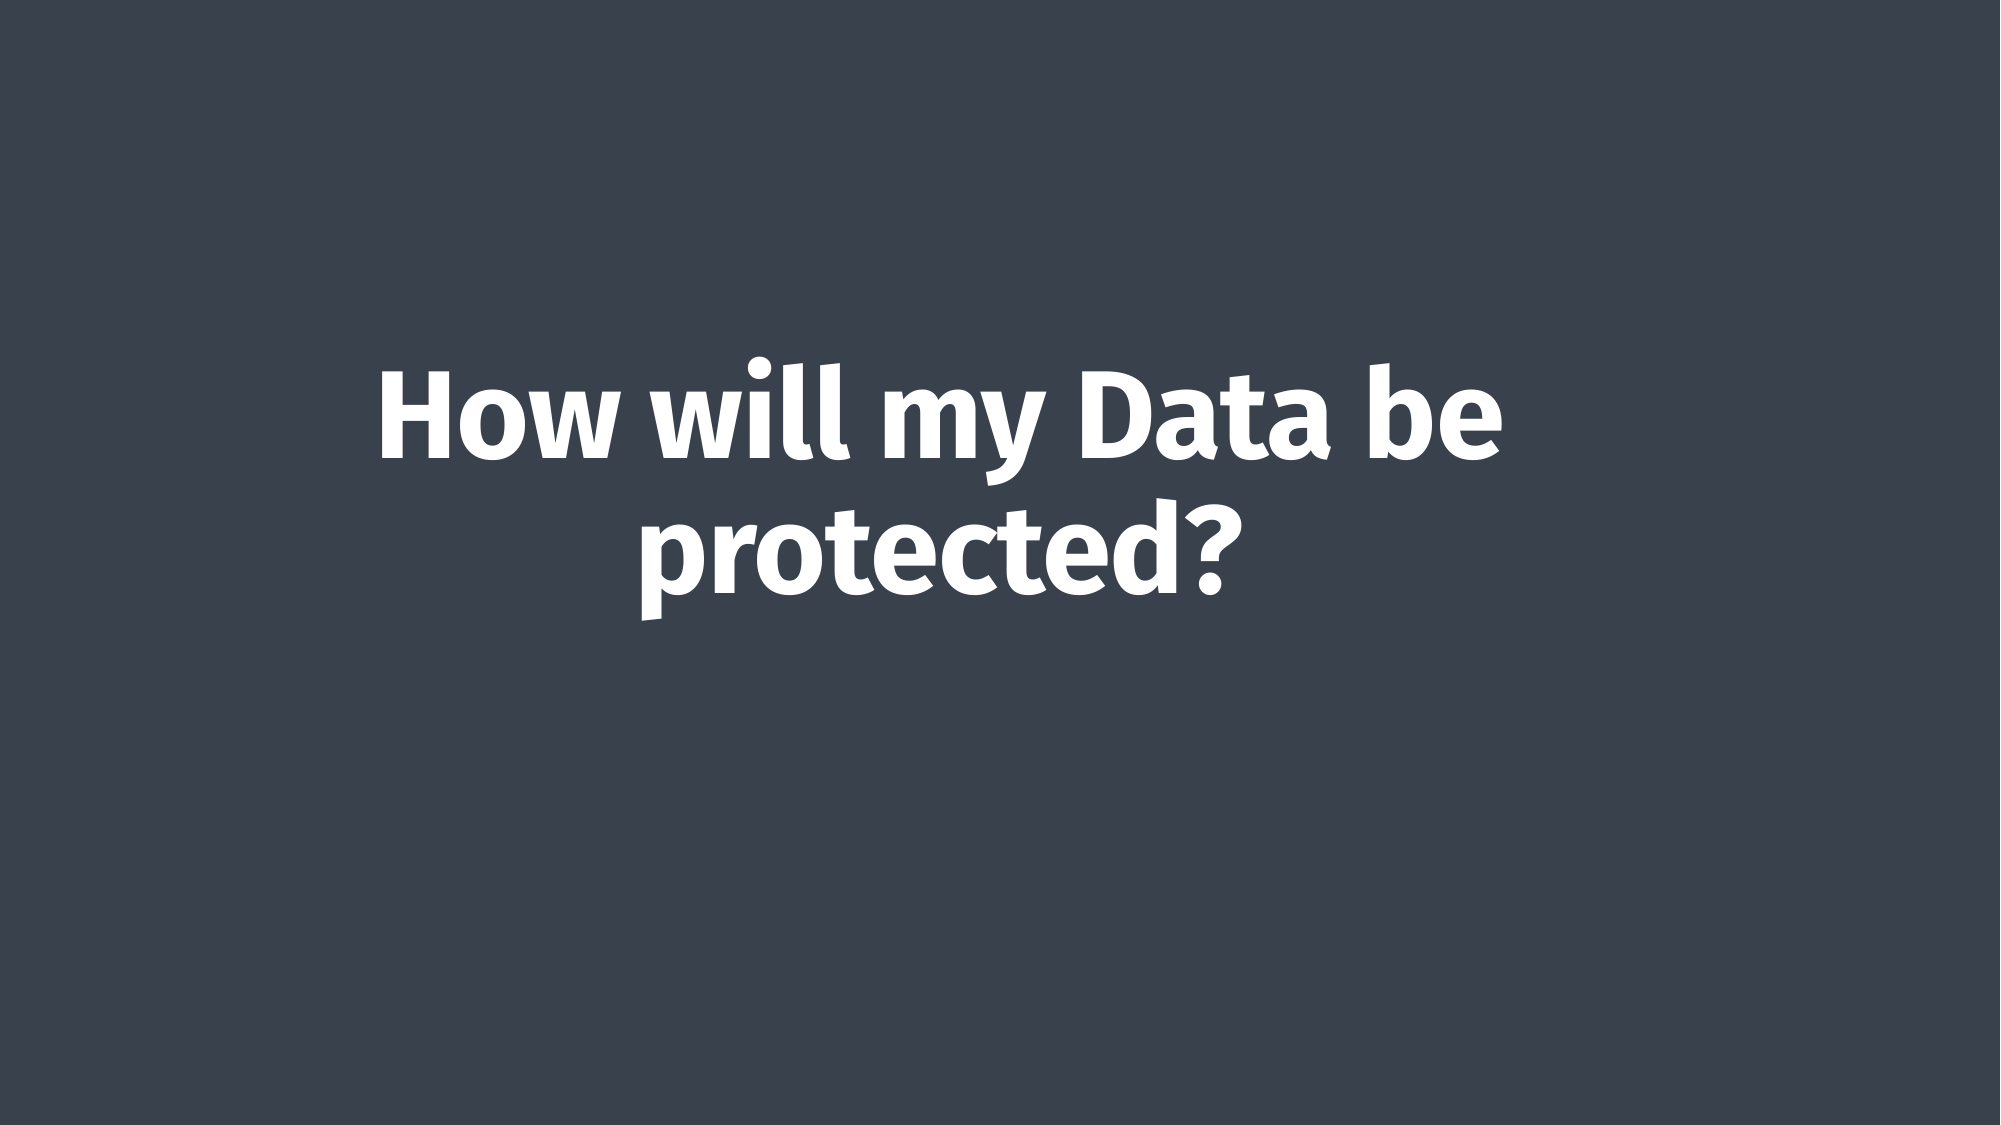

# How will my Data be protected?